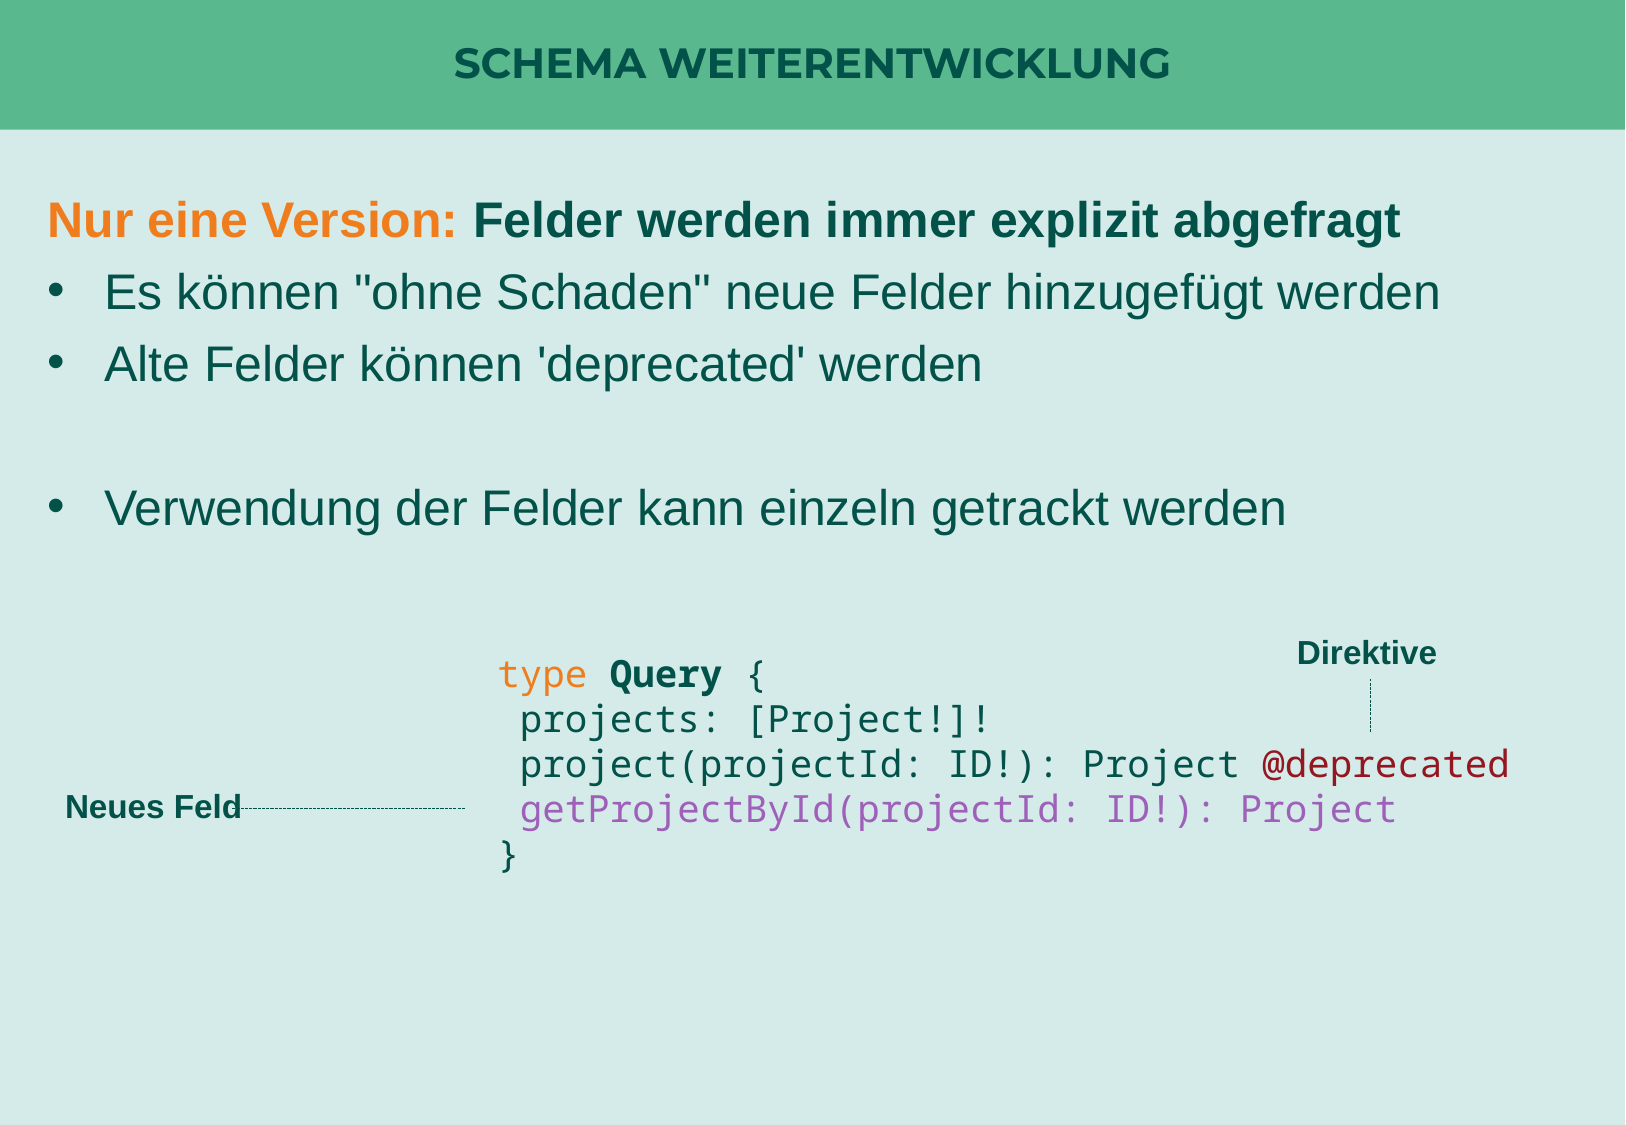

# Schema WeiterEntwicklung
Nur eine Version: Felder werden immer explizit abgefragt
Es können "ohne Schaden" neue Felder hinzugefügt werden
Alte Felder können 'deprecated' werden

Verwendung der Felder kann einzeln getrackt werden
Direktive
type Query {
 projects: [Project!]!
 project(projectId: ID!): Project @deprecated
 getProjectById(projectId: ID!): Project
}

Neues Feld